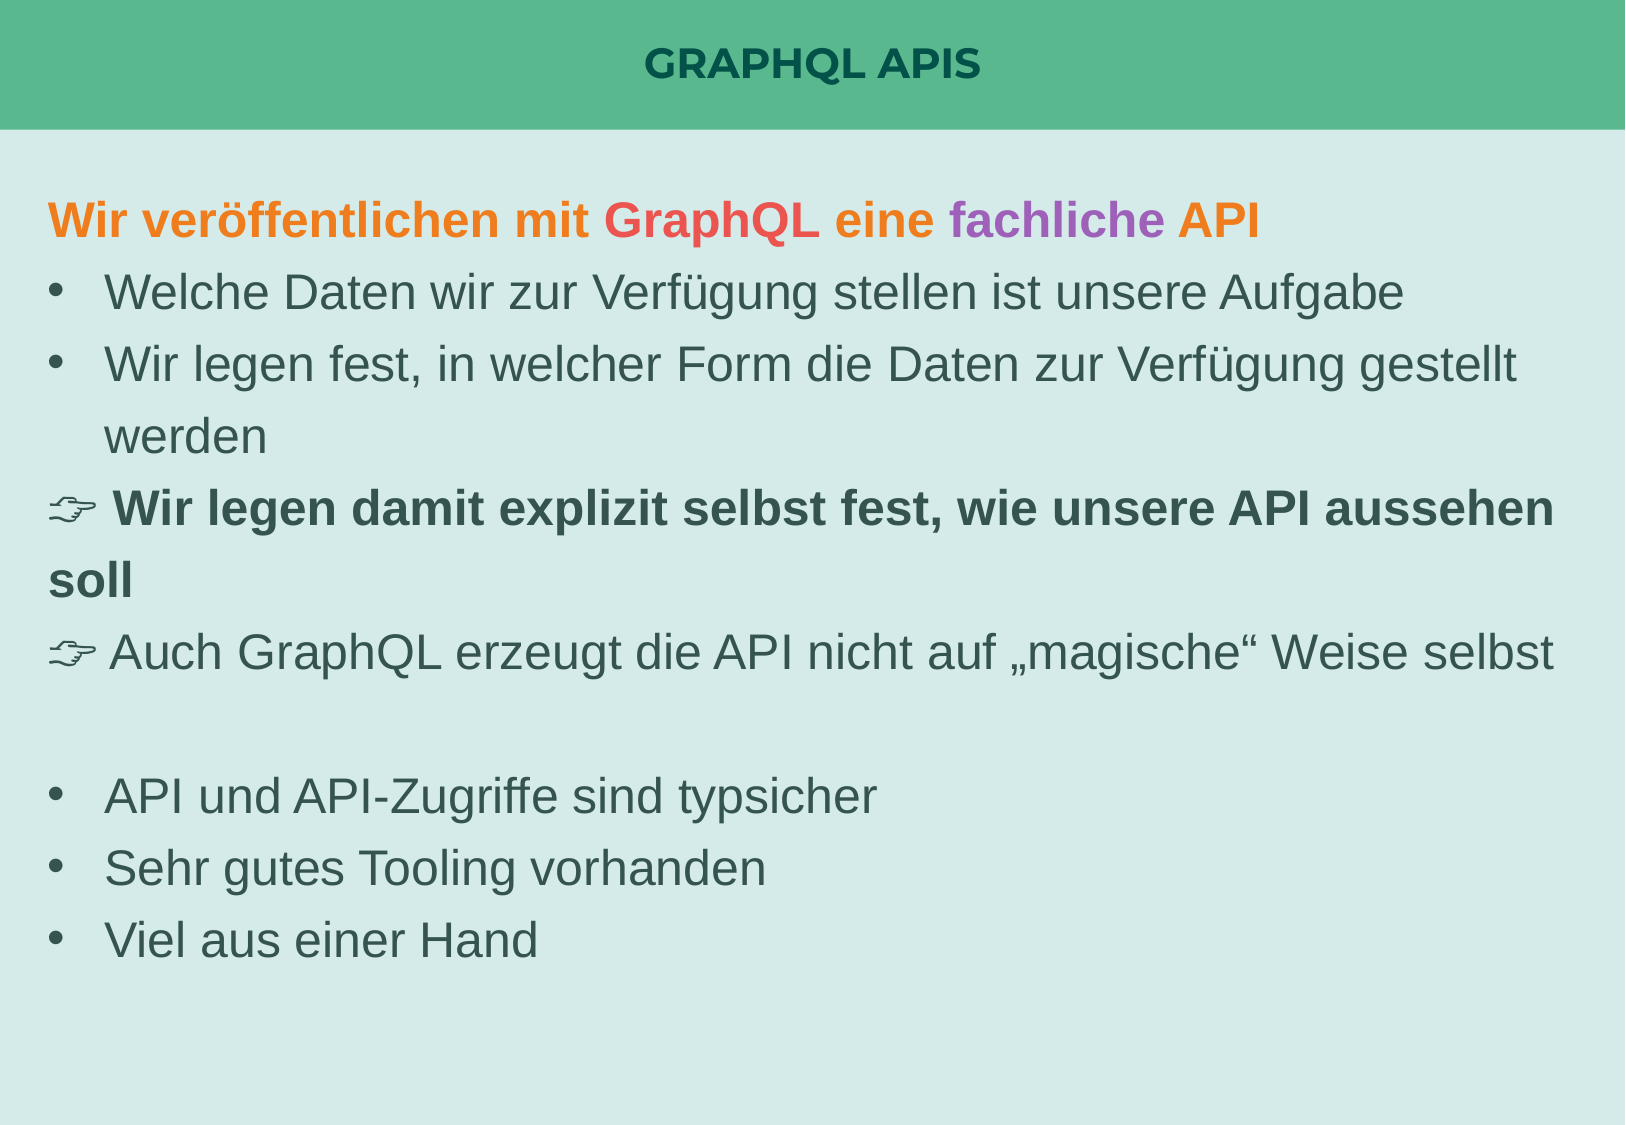

# GraphQL APIs
Wir veröffentlichen mit GraphQL eine fachliche API
Welche Daten wir zur Verfügung stellen ist unsere Aufgabe
Wir legen fest, in welcher Form die Daten zur Verfügung gestellt werden
👉 Wir legen damit explizit selbst fest, wie unsere API aussehen soll
👉 Auch GraphQL erzeugt die API nicht auf „magische“ Weise selbst

API und API-Zugriffe sind typsicher
Sehr gutes Tooling vorhanden
Viel aus einer Hand